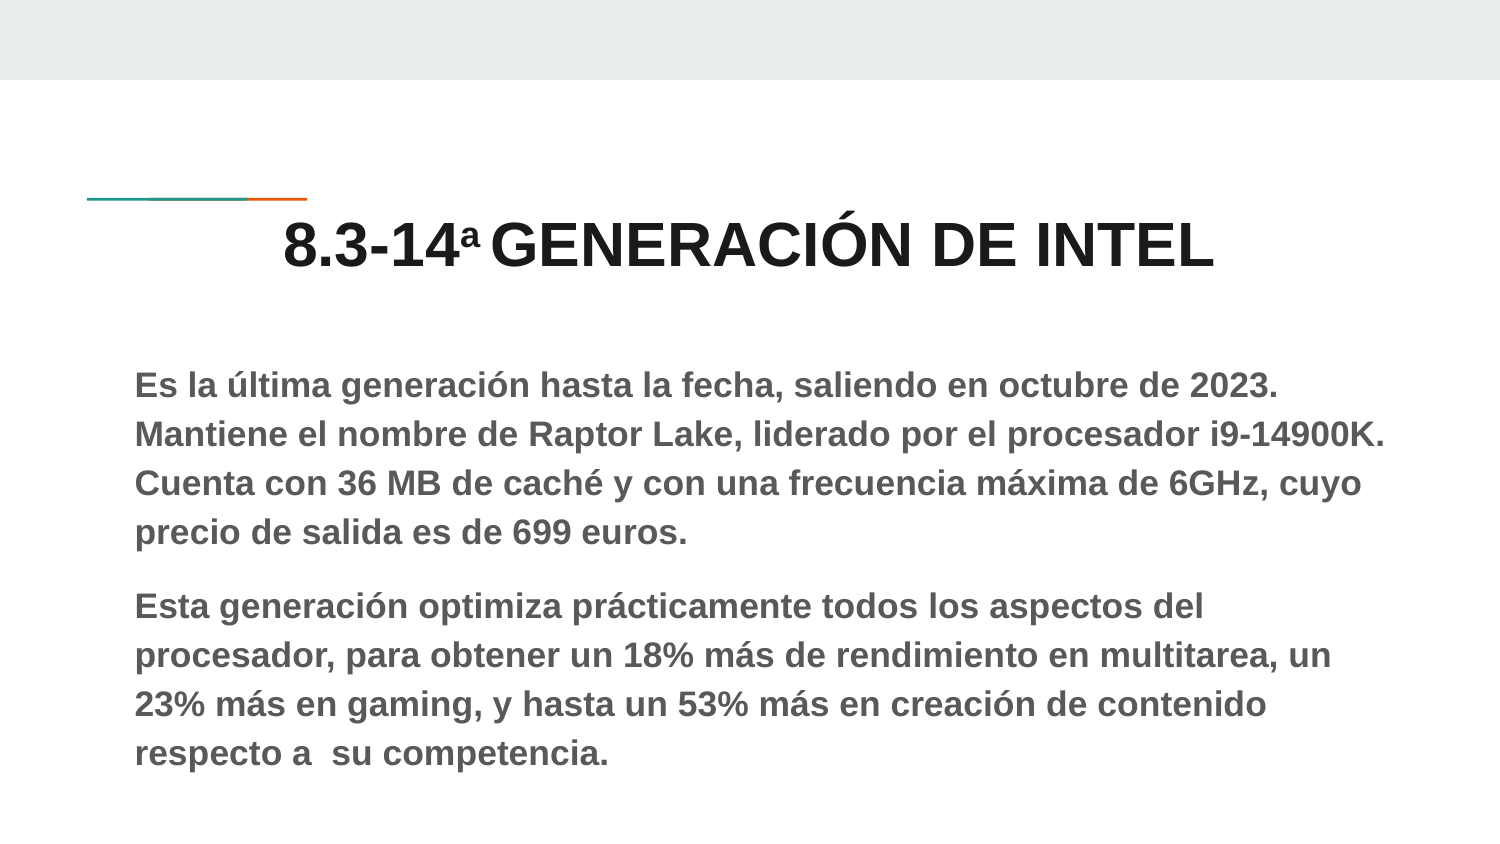

# 8.3-14a GENERACIÓN DE INTEL

Es la última generación hasta la fecha, saliendo en octubre de 2023. Mantiene el nombre de Raptor Lake, liderado por el procesador i9-14900K. Cuenta con 36 MB de caché y con una frecuencia máxima de 6GHz, cuyo precio de salida es de 699 euros.
Esta generación optimiza prácticamente todos los aspectos del procesador, para obtener un 18% más de rendimiento en multitarea, un 23% más en gaming, y hasta un 53% más en creación de contenido respecto a  su competencia.